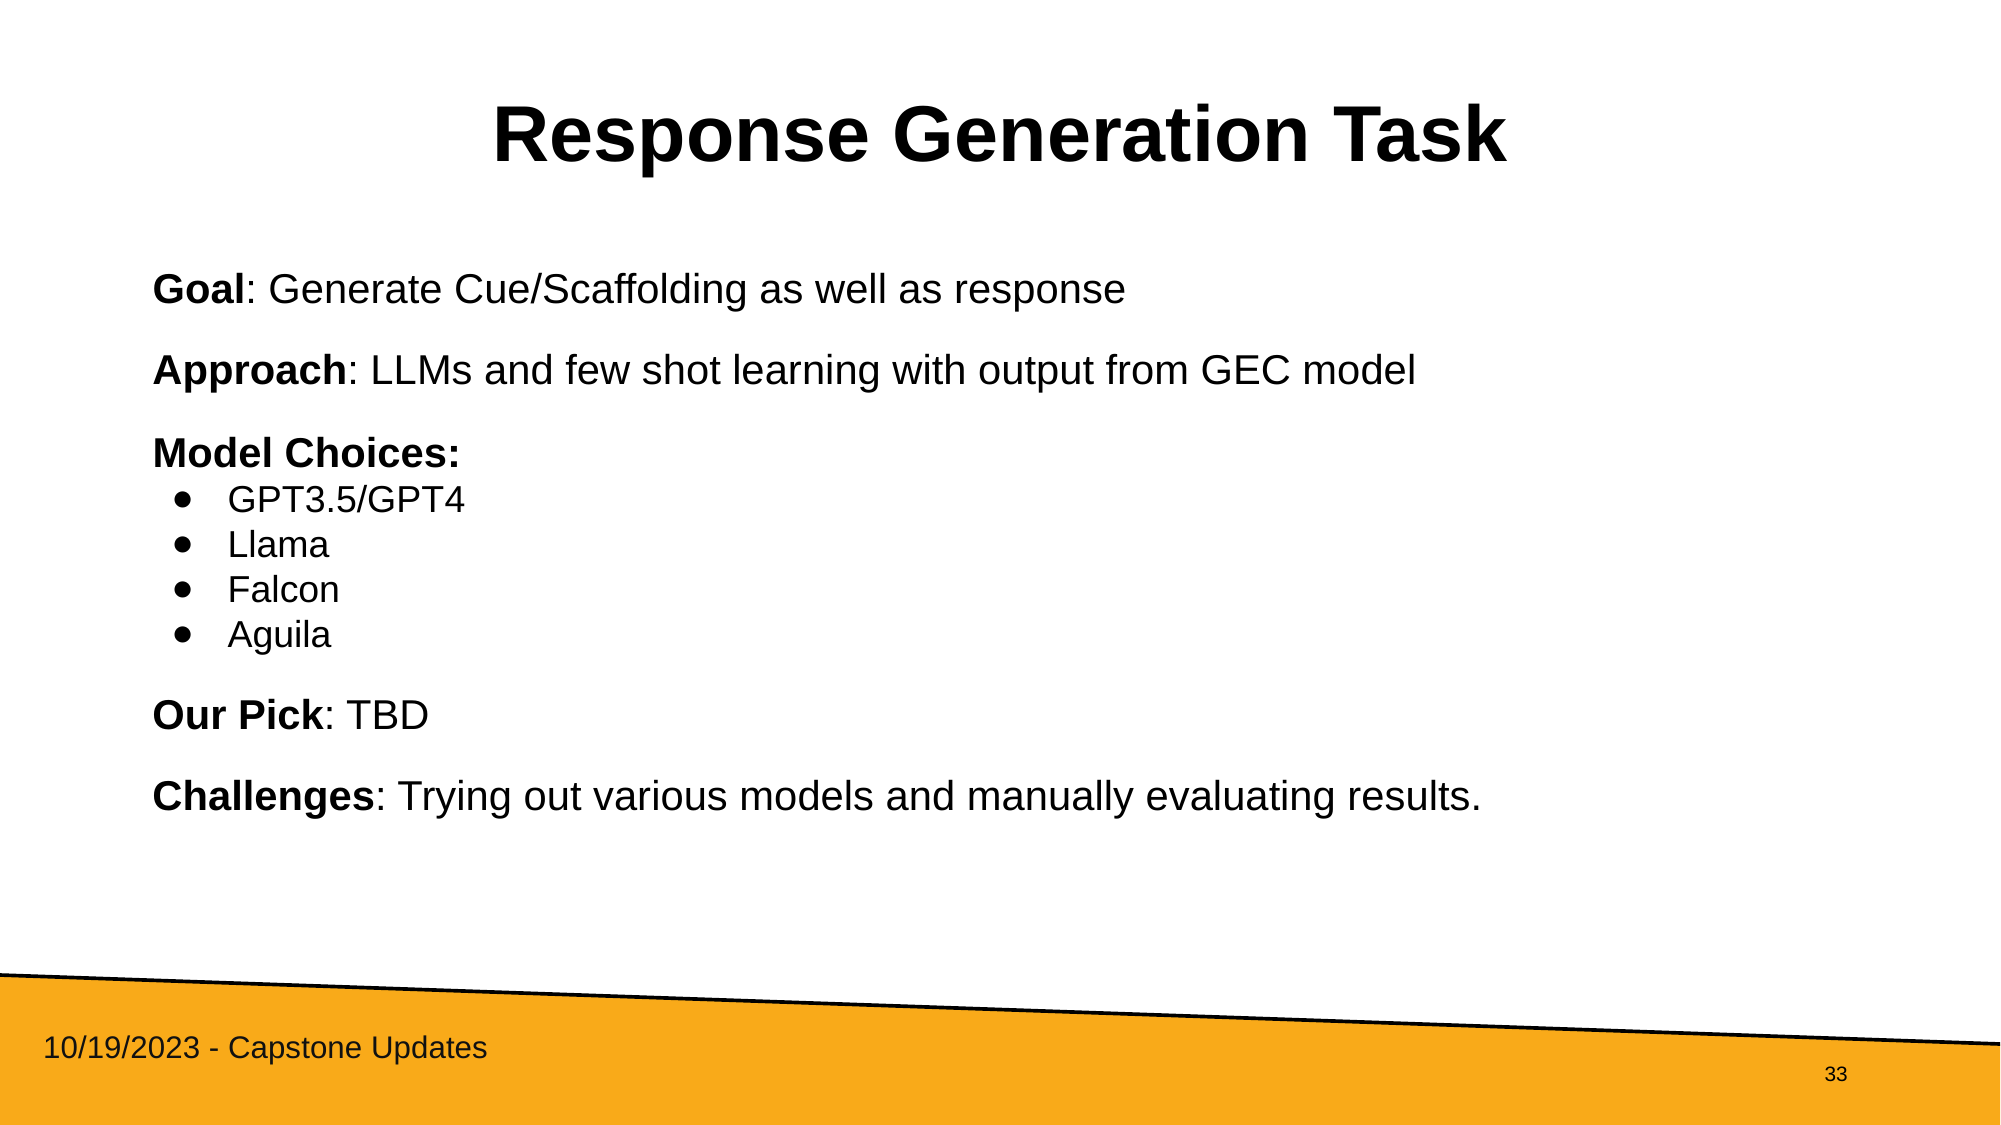

# Response Generation Task
Goal: Generate Cue/Scaffolding as well as response
Approach: LLMs and few shot learning with output from GEC model
Model Choices:
GPT3.5/GPT4
Llama
Falcon
Aguila
Our Pick: TBD
Challenges: Trying out various models and manually evaluating results.
10/19/2023 - Capstone Updates
33